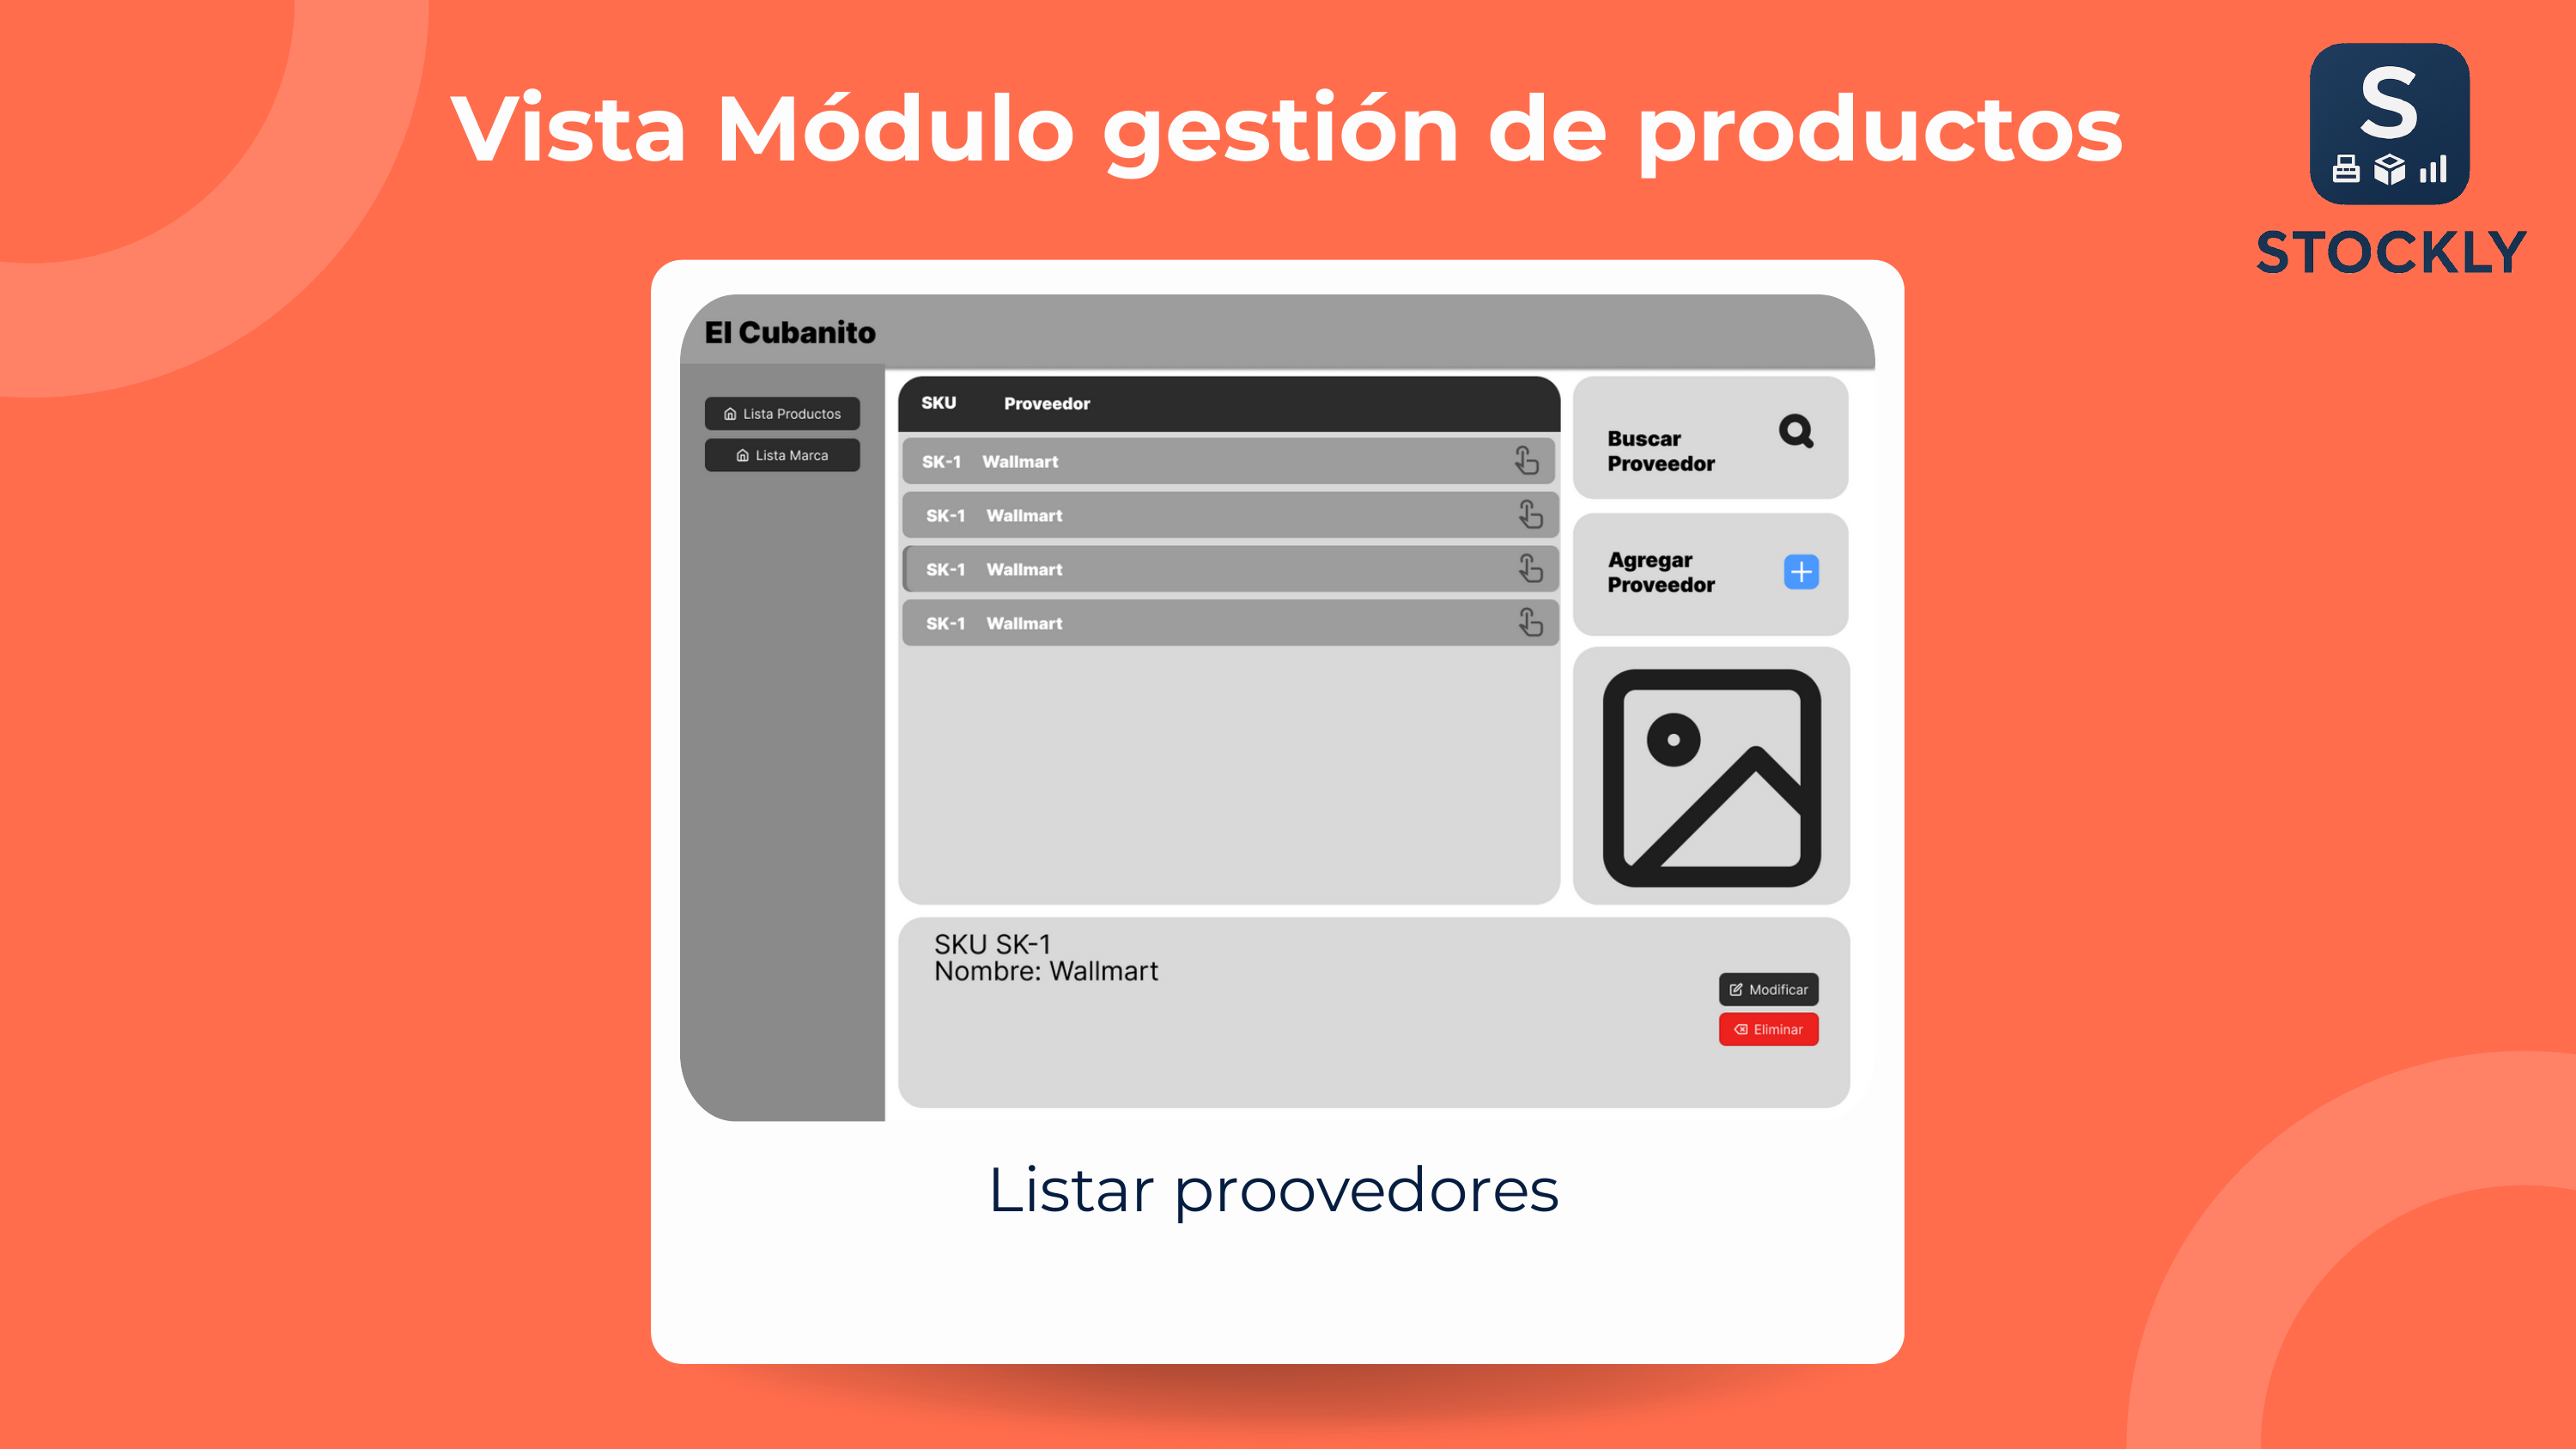

Vista Módulo gestión de productos

Listar proovedores